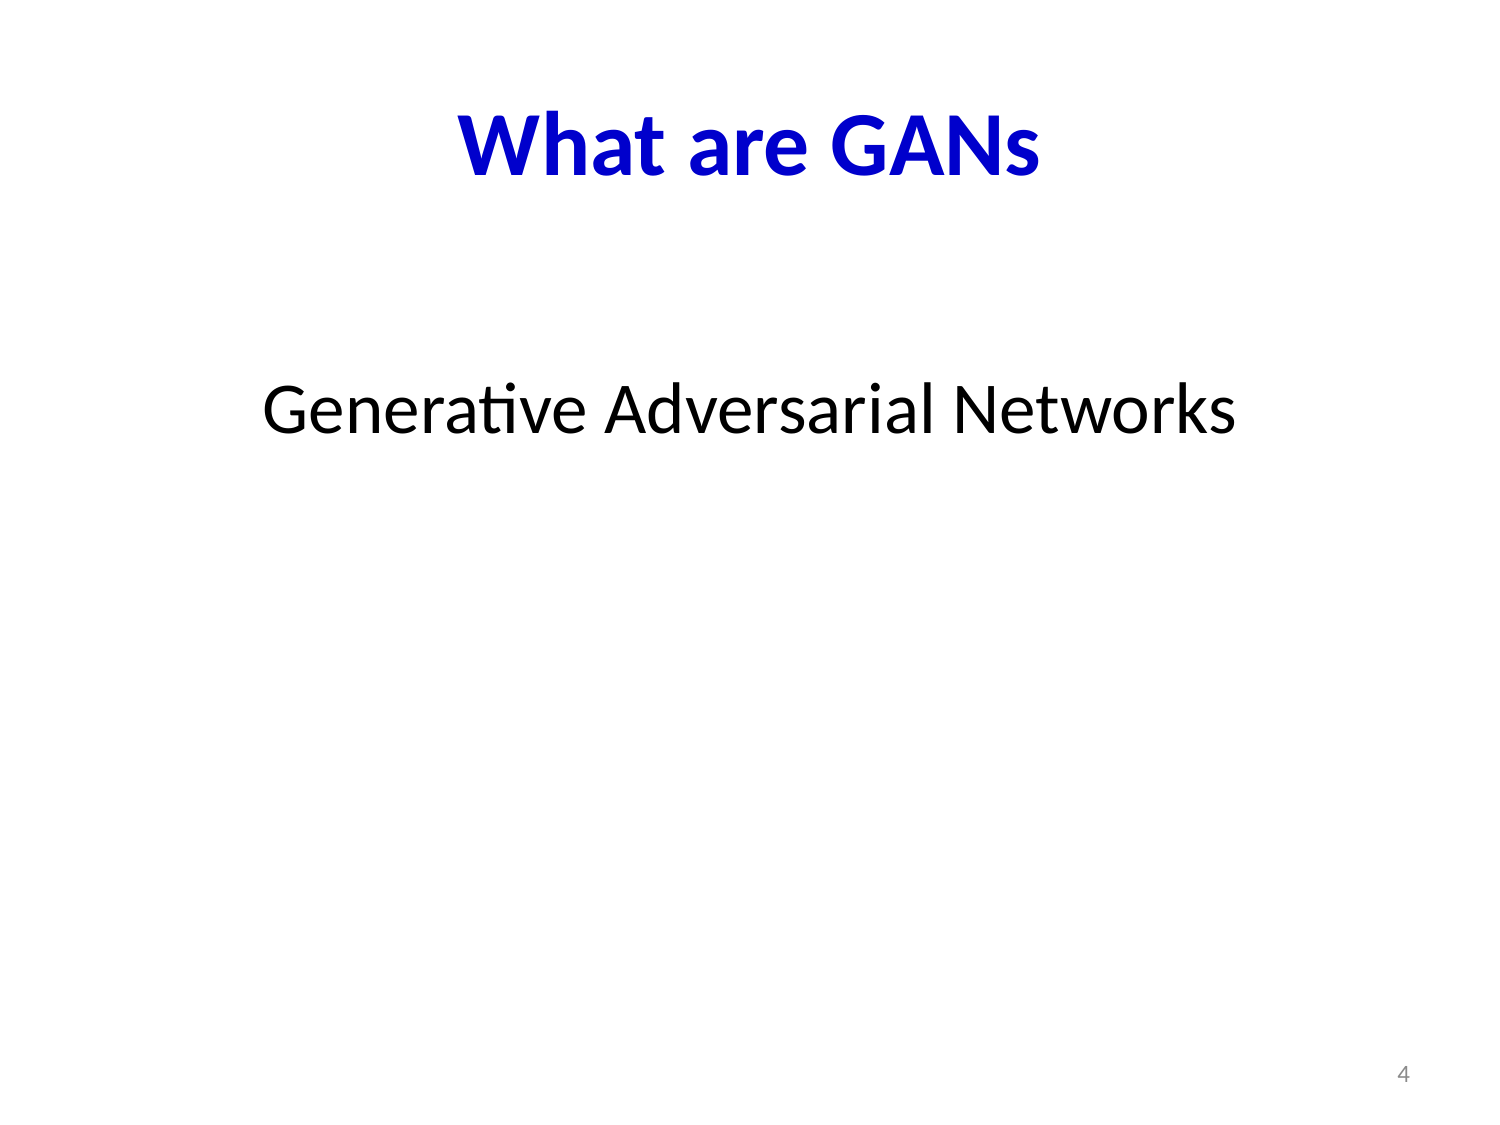

# What are GANs
Generative Adversarial Networks
4